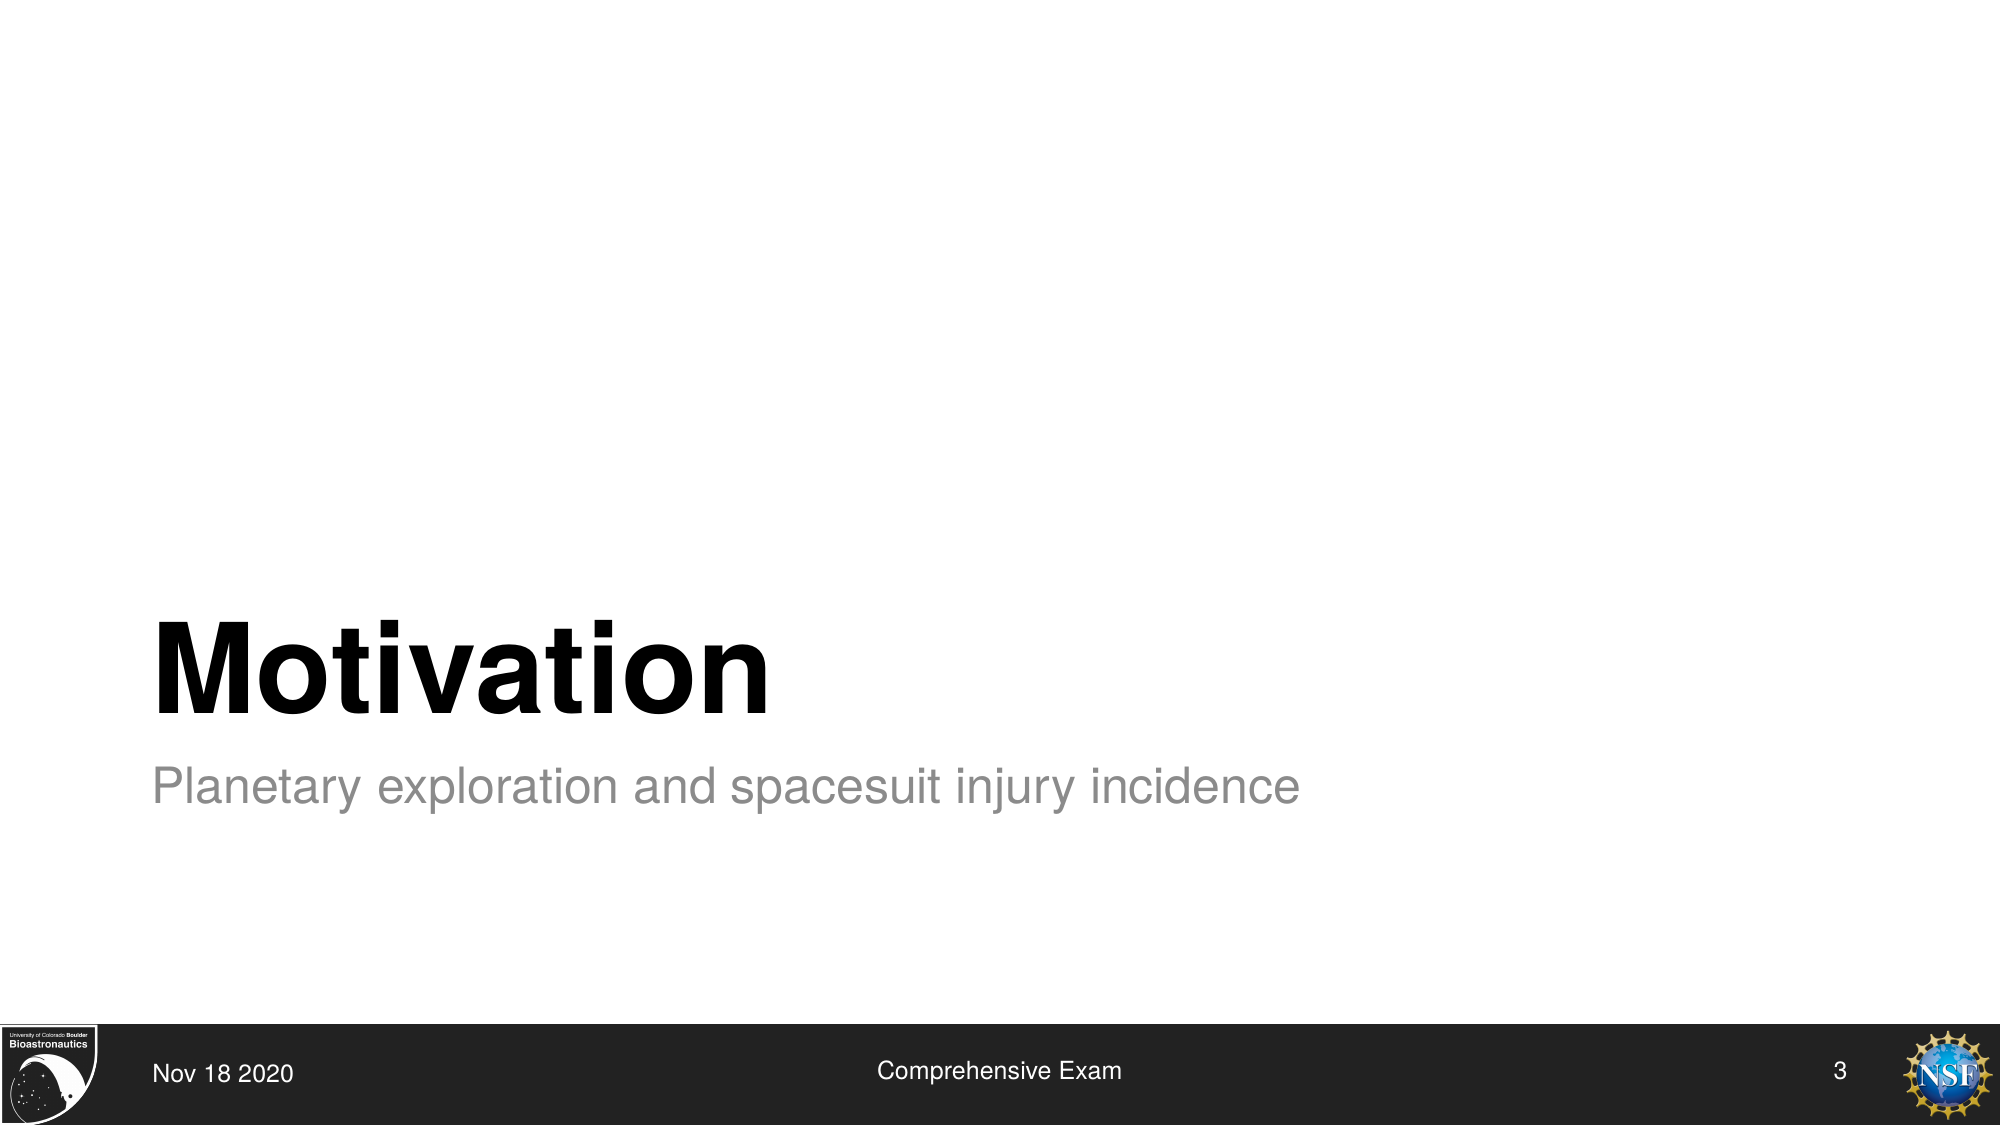

# Motivation
Planetary exploration and spacesuit injury incidence
Nov 18 2020
Comprehensive Exam
3